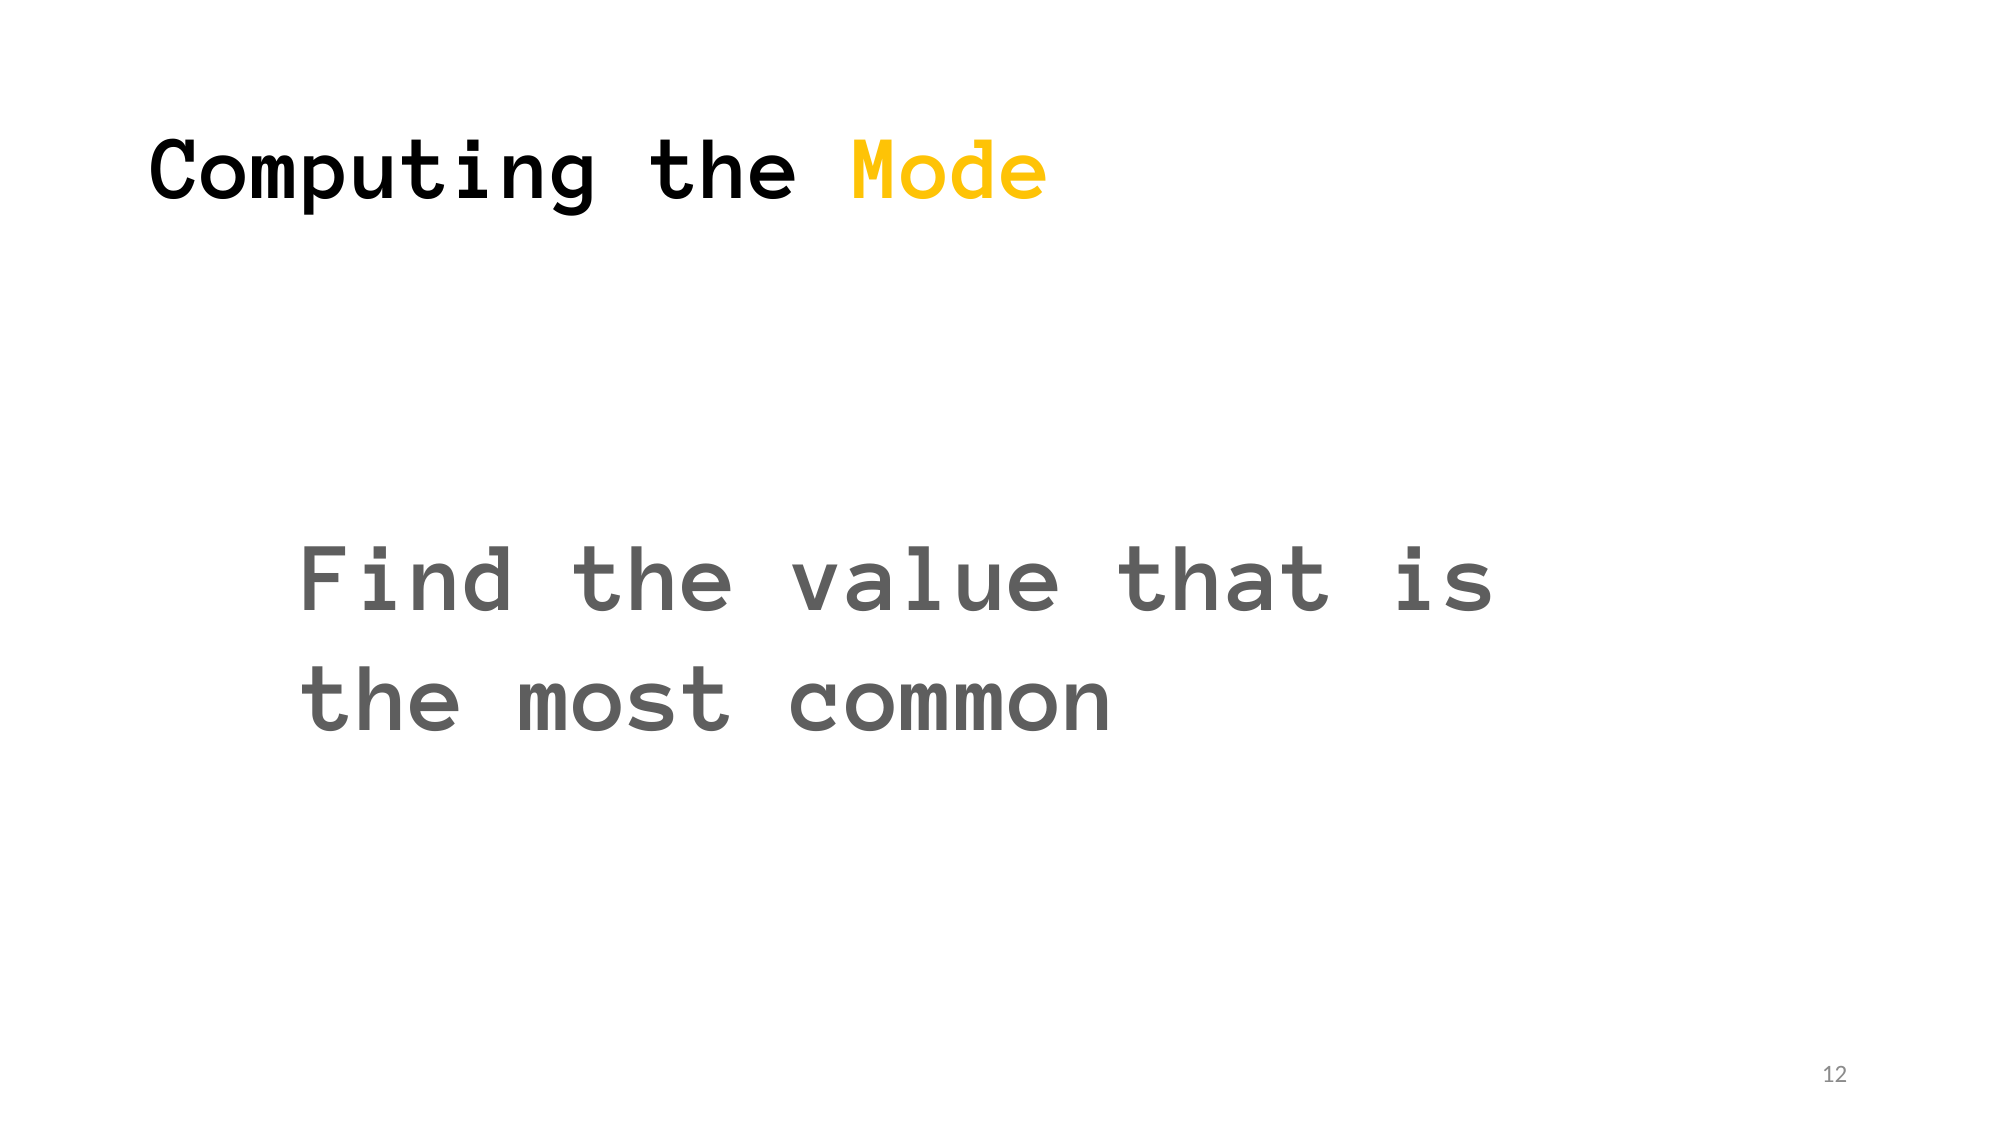

# Computing the Mode
Find the value that is the most common
12